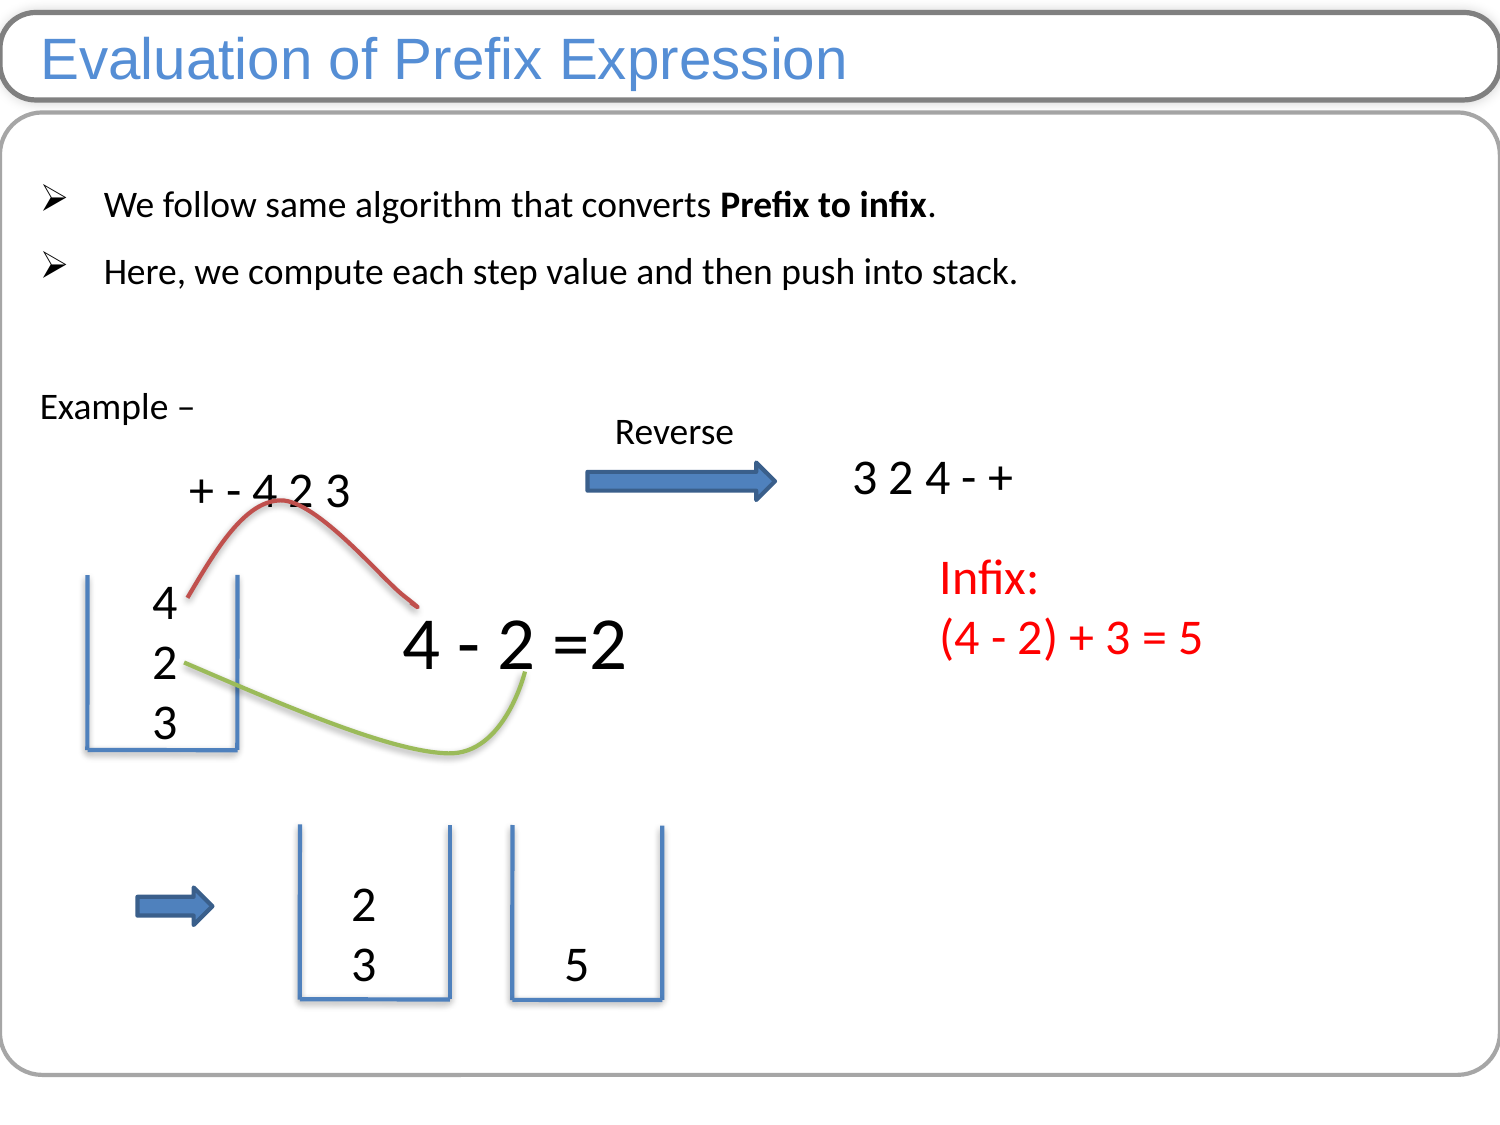

Evaluation of Prefix Expression

    We follow same algorithm that converts Prefix to infix.
    Here, we compute each step value and then push into stack.

Example –
	+ - 4 2 3

Reverse
3 2 4 - +

Infix:
(4 - 2) + 3 = 5
4
2
3
4 - 2 =2

2
3

5